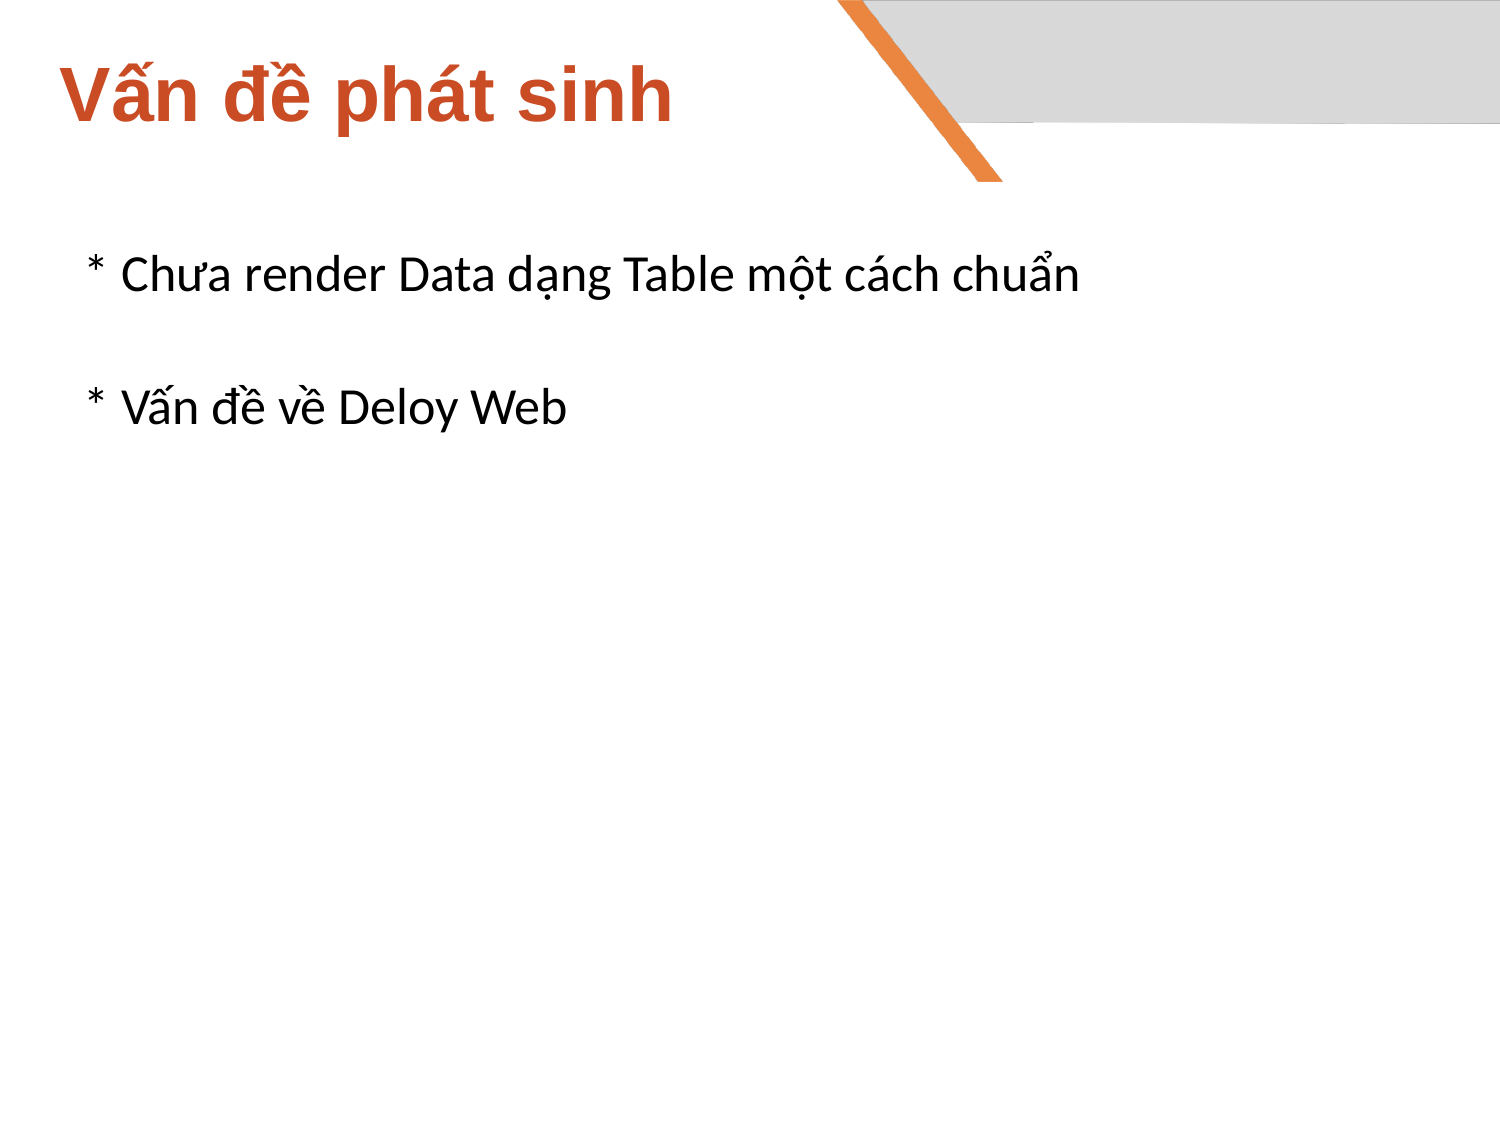

# Vấn đề phát sinh
* Chưa render Data dạng Table một cách chuẩn
* Vấn đề về Deloy Web